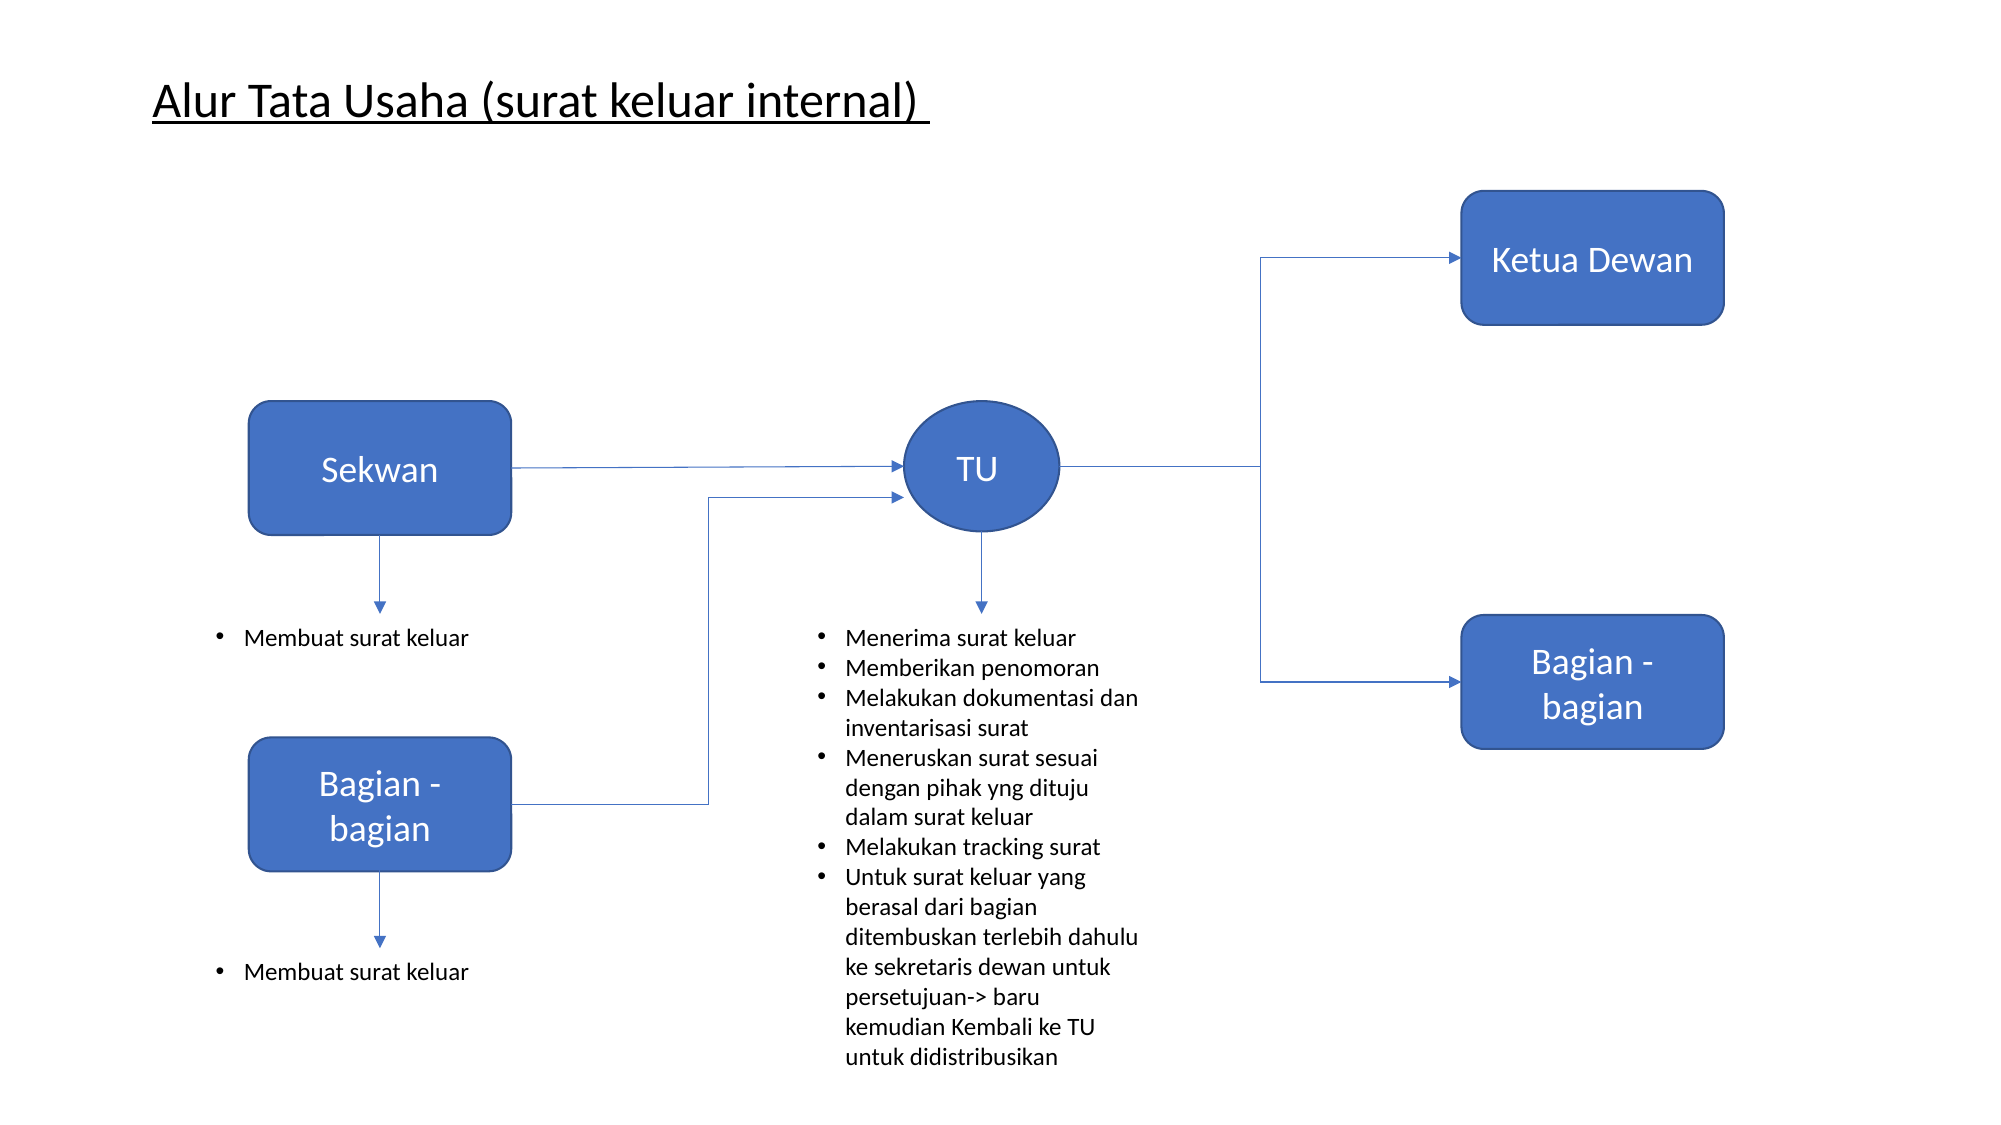

# Alur Tata Usaha (surat keluar internal)
Ketua Dewan
Sekwan
TU
Membuat surat keluar
Menerima surat keluar
Memberikan penomoran
Melakukan dokumentasi dan inventarisasi surat
Meneruskan surat sesuai dengan pihak yng dituju dalam surat keluar
Melakukan tracking surat
Untuk surat keluar yang berasal dari bagian ditembuskan terlebih dahulu ke sekretaris dewan untuk persetujuan-> baru kemudian Kembali ke TU untuk didistribusikan
Bagian - bagian
Bagian - bagian
Membuat surat keluar